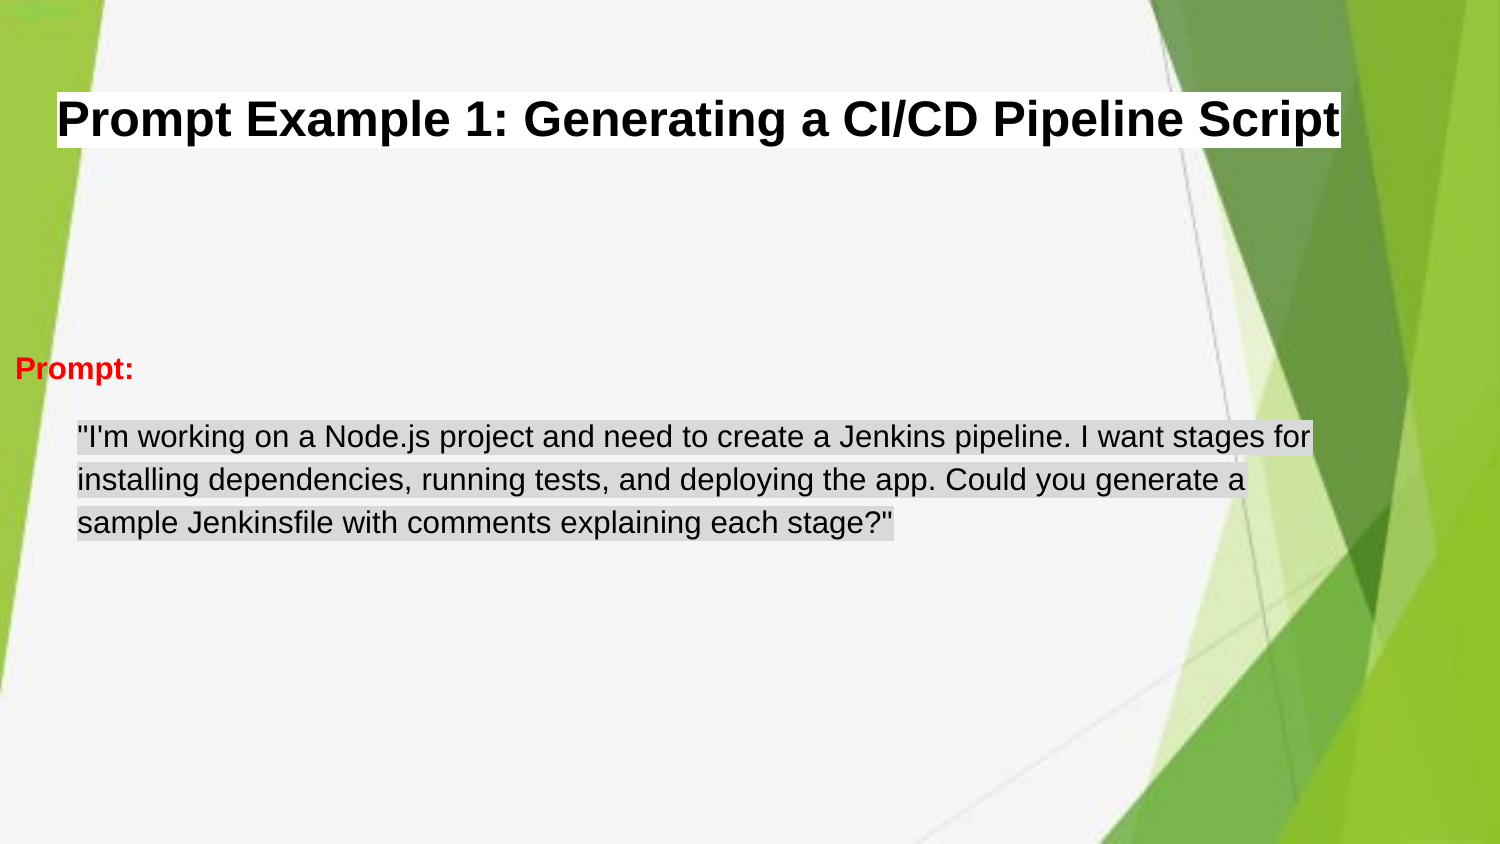

# Prompt Example 1: Generating a CI/CD Pipeline Script

Prompt:
"I'm working on a Node.js project and need to create a Jenkins pipeline. I want stages for installing dependencies, running tests, and deploying the app. Could you generate a sample Jenkinsfile with comments explaining each stage?"